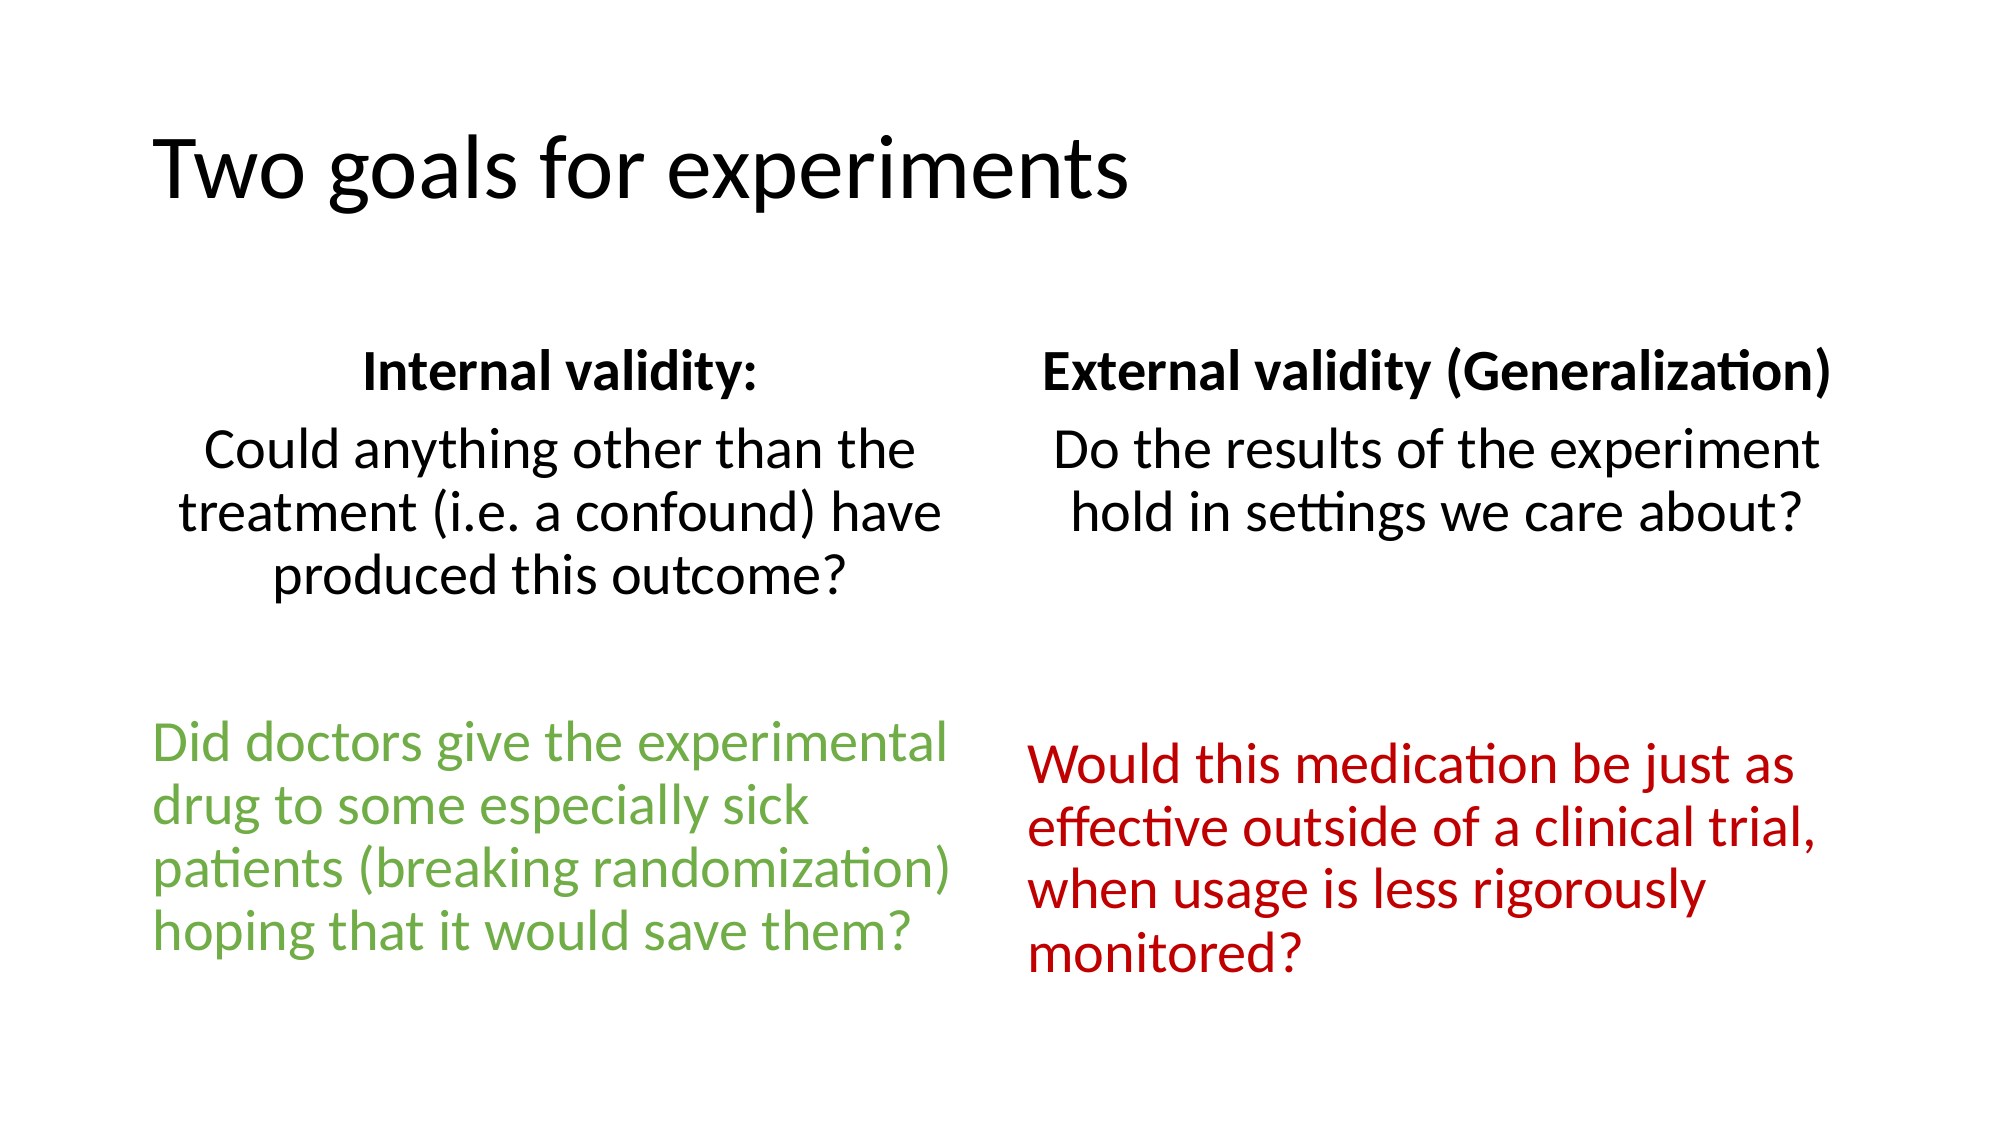

# Two goals for experiments
Internal validity:
External validity (Generalization)
Could anything other than the treatment (i.e. a confound) have produced this outcome?

Did doctors give the experimental drug to some especially sick patients (breaking randomization) hoping that it would save them?
Do the results of the experiment hold in settings we care about?

Would this medication be just as effective outside of a clinical trial, when usage is less rigorously monitored?